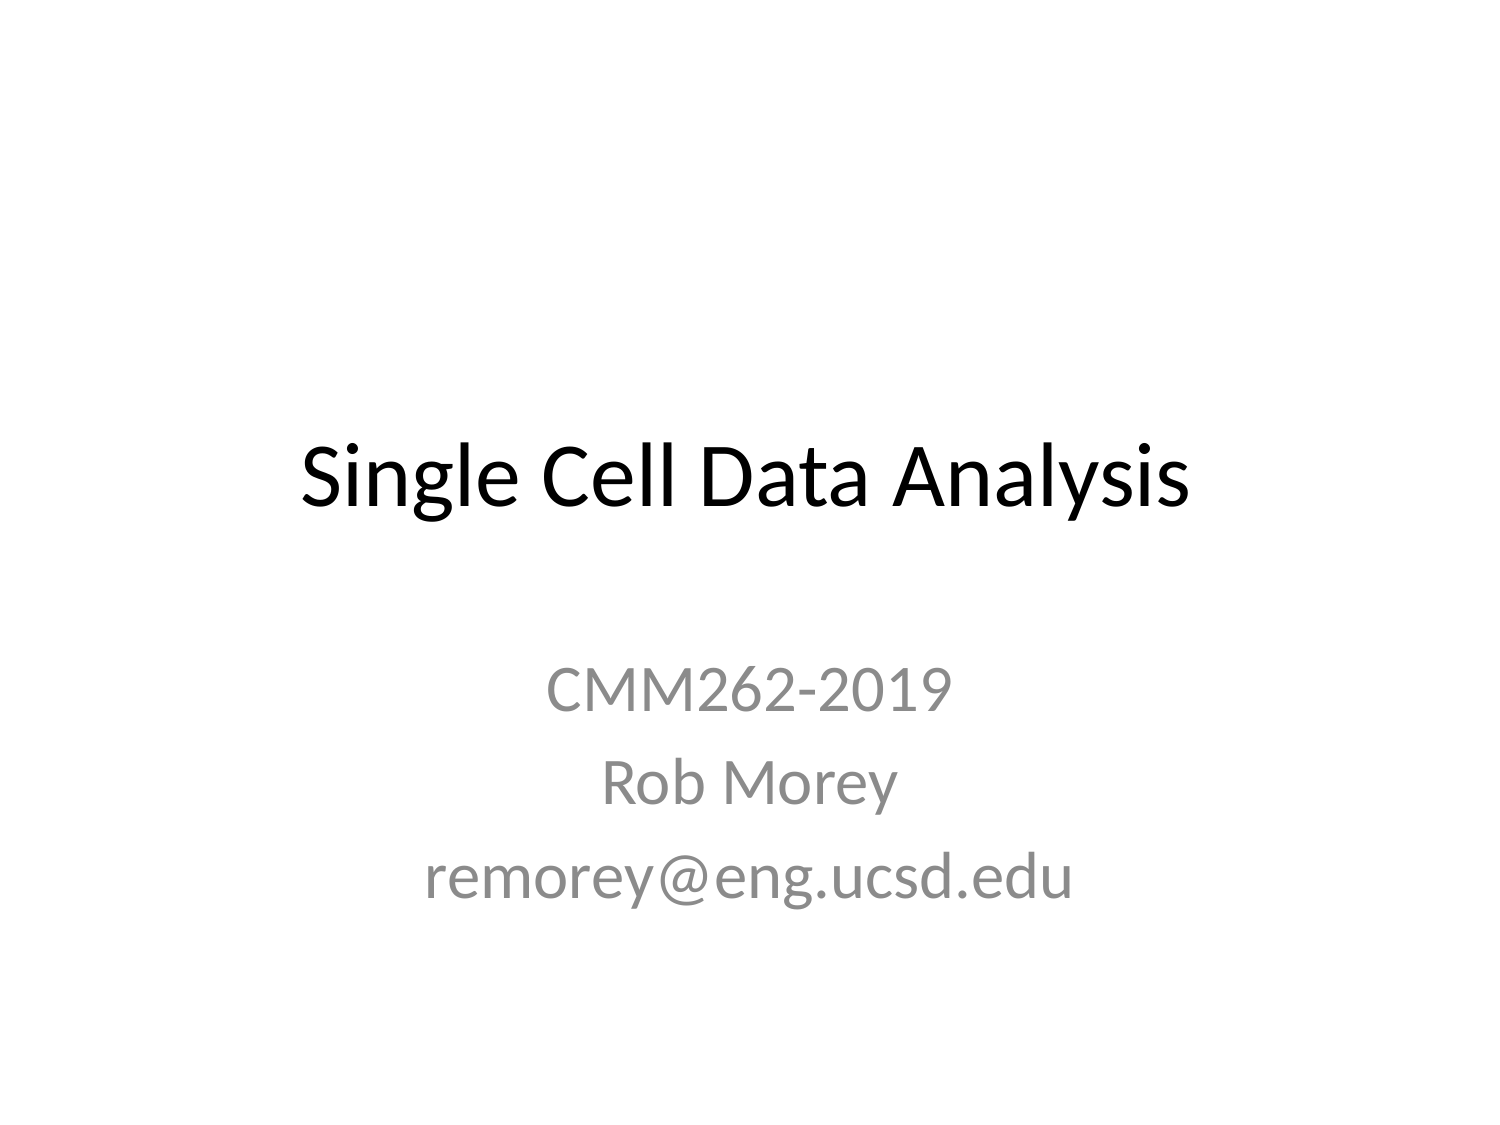

# Single Cell Data Analysis
CMM262-2019
Rob Morey
remorey@eng.ucsd.edu